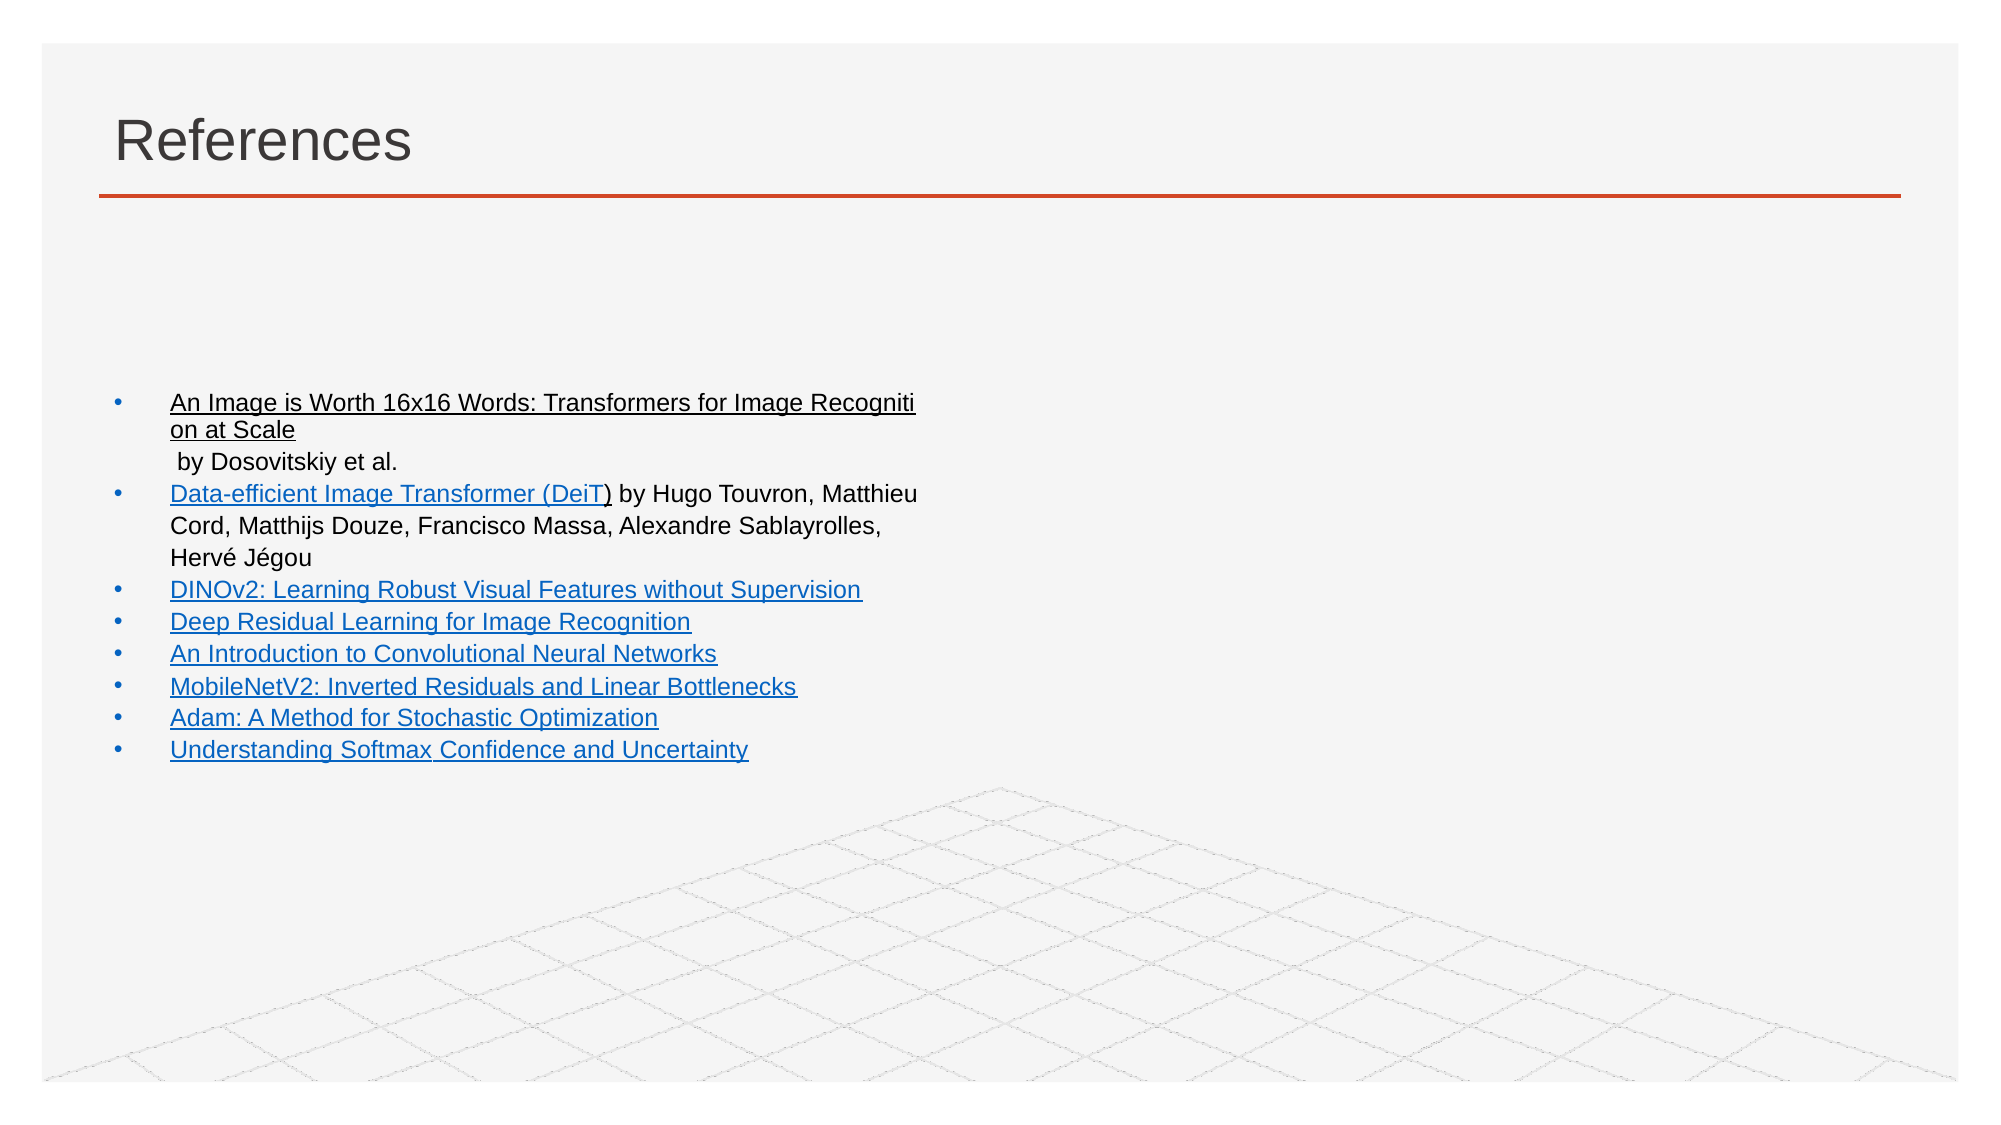

# References
An Image is Worth 16x16 Words: Transformers for Image Recognition at Scale by Dosovitskiy et al.
Data-efficient Image Transformer (DeiT) by Hugo Touvron, Matthieu Cord, Matthijs Douze, Francisco Massa, Alexandre Sablayrolles, Hervé Jégou
DINOv2: Learning Robust Visual Features without Supervision
Deep Residual Learning for Image Recognition
An Introduction to Convolutional Neural Networks
MobileNetV2: Inverted Residuals and Linear Bottlenecks
Adam: A Method for Stochastic Optimization
Understanding Softmax Confidence and Uncertainty